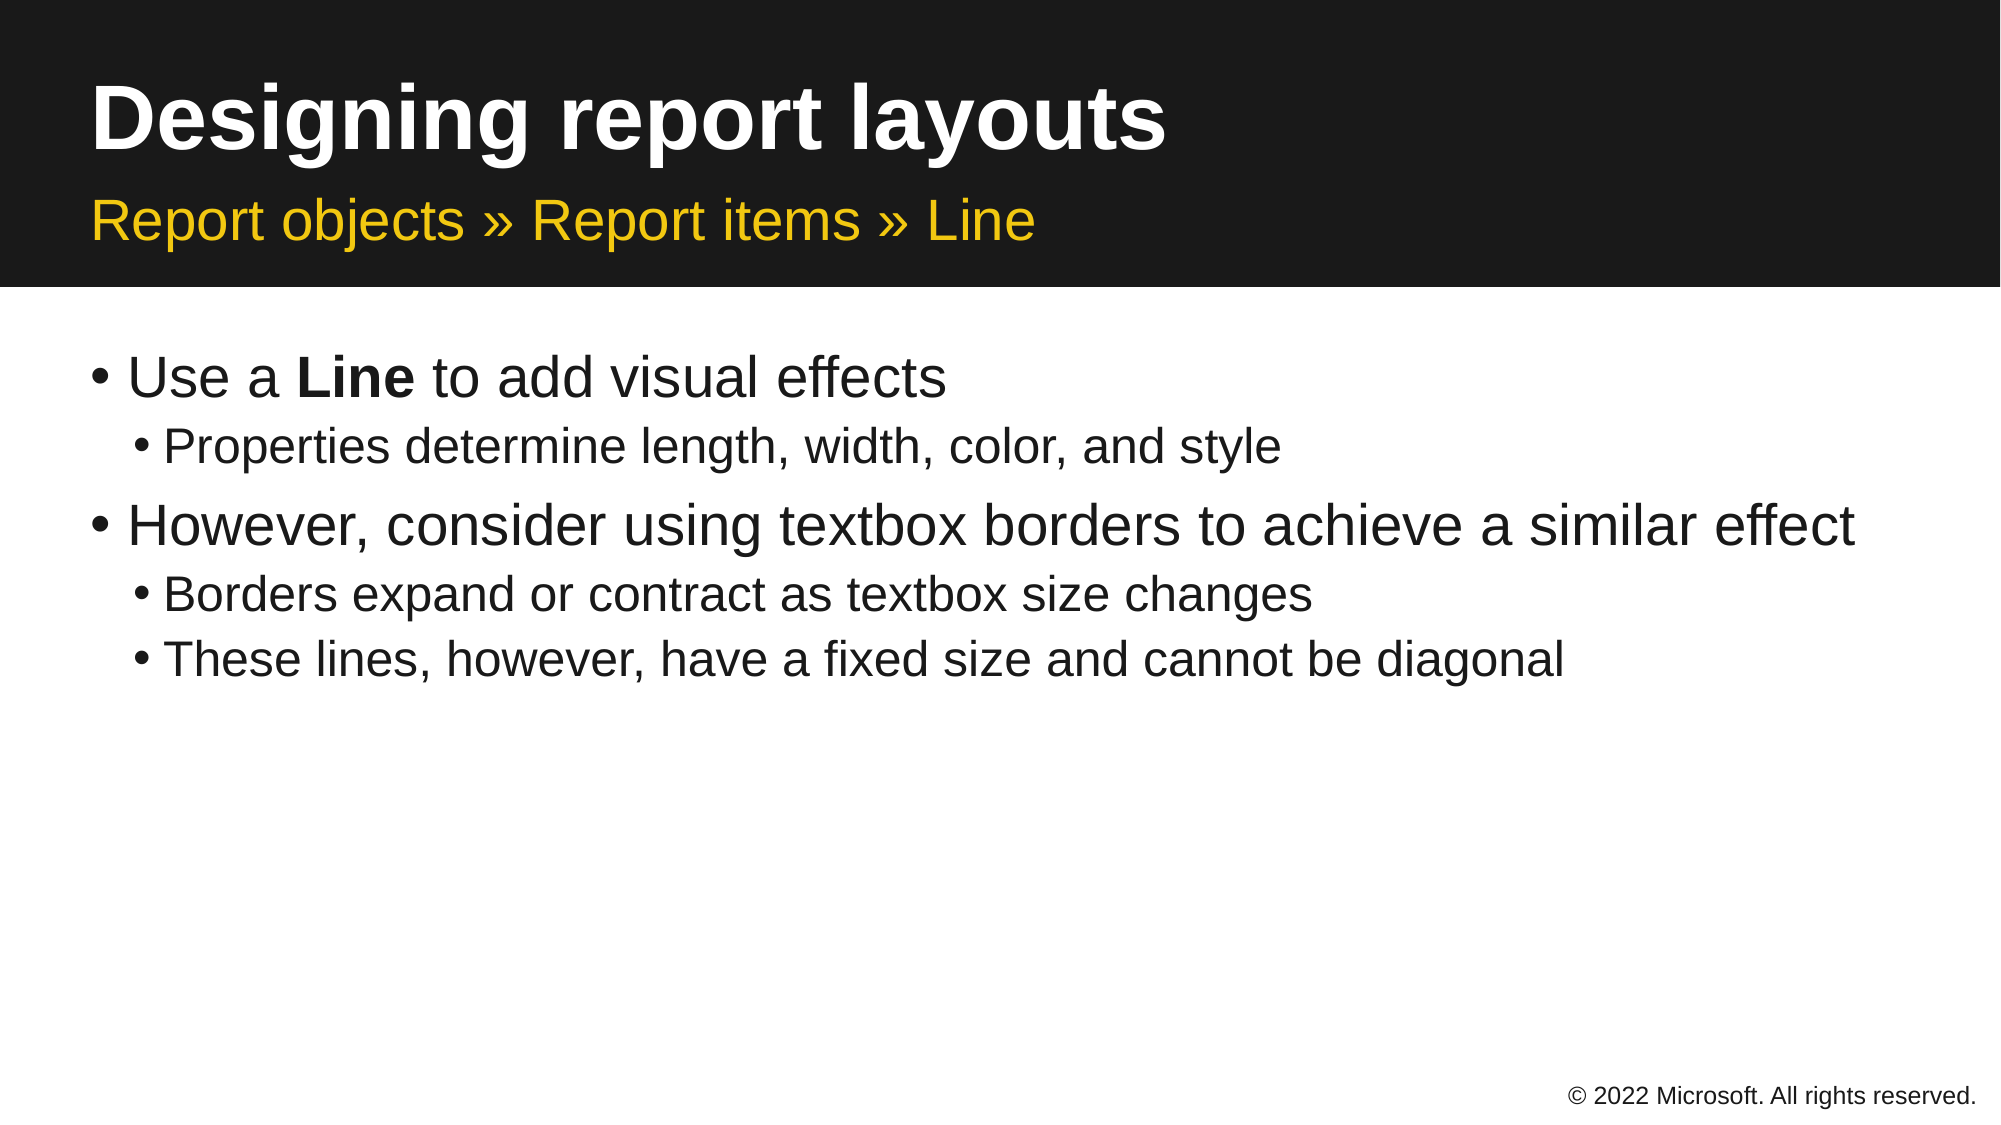

# Designing report layouts
Report objects » Report items » Line
Use a Line to add visual effects
Properties determine length, width, color, and style
However, consider using textbox borders to achieve a similar effect
Borders expand or contract as textbox size changes
These lines, however, have a fixed size and cannot be diagonal

© 2022 Microsoft. All rights reserved.